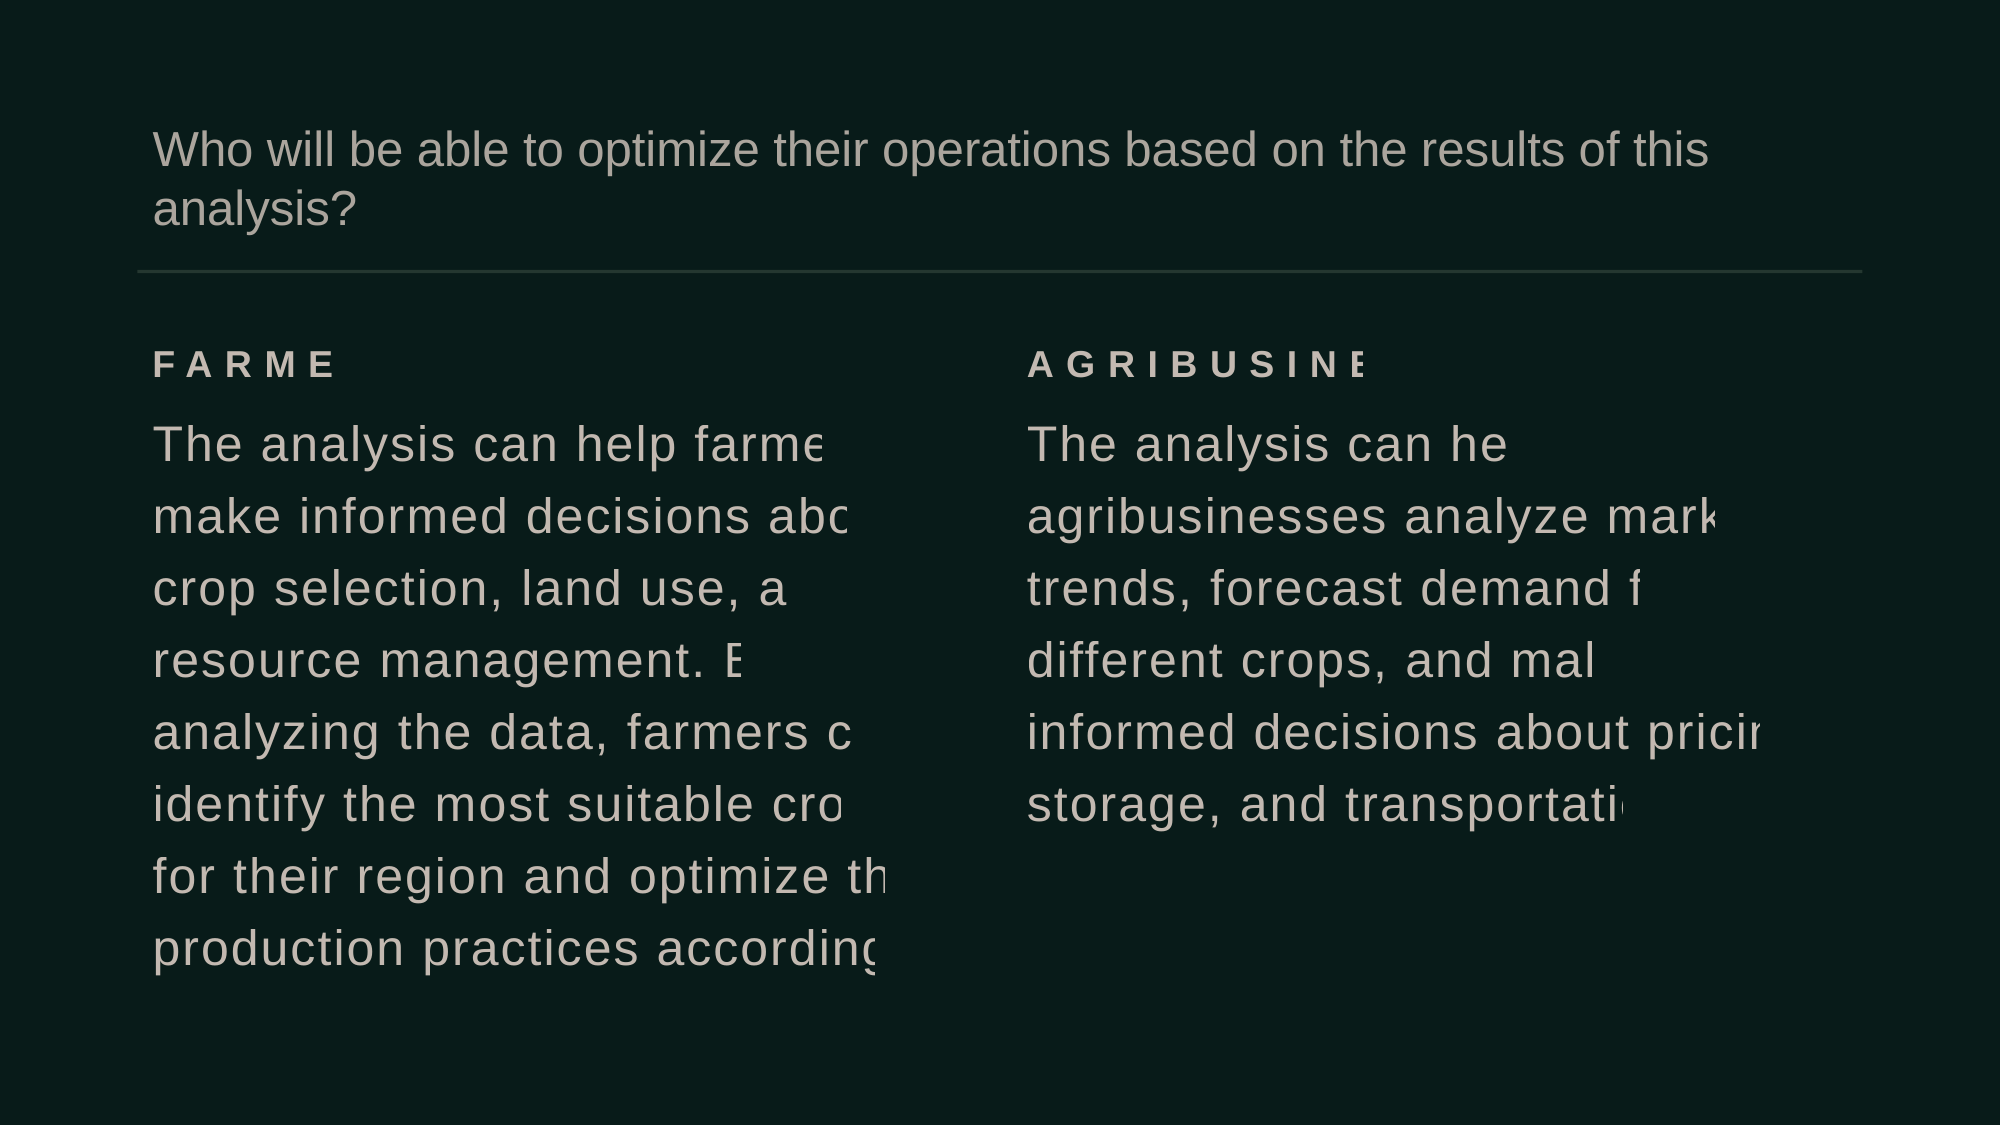

# Who will be able to optimize their operations based on the results of this analysis?
Agribusinesses
Farmers
The analysis can help farmers make informed decisions about crop selection, land use, and resource management. By analyzing the data, farmers can identify the most suitable crops for their region and optimize their production practices accordingly.
The analysis can help agribusinesses analyze market trends, forecast demand for different crops, and make informed decisions about pricing, storage, and transportation